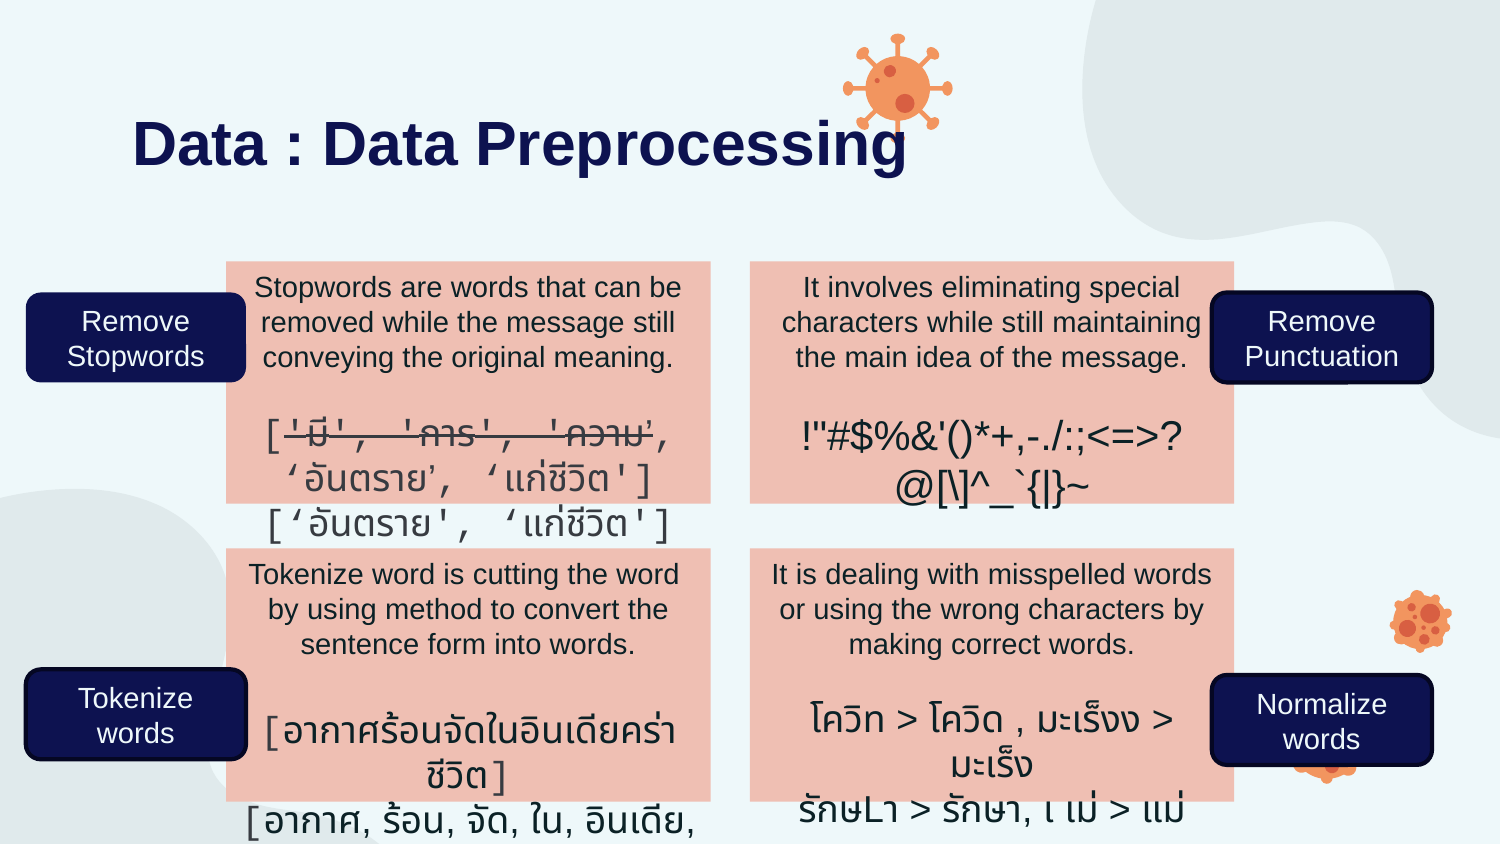

Data : Data Preprocessing
 It involves eliminating special  characters while still maintaining the main idea of the message.

!"#$%&'()*+,-./:;<=>?@[\]^_`{|}~
Stopwords are words that can be removed while the message still conveying the original meaning.

['มี', 'การ', 'ความ’, ‘อันตราย’, ‘แก่ชีวิต']
[‘อันตราย', ‘แก่ชีวิต']
Remove Stopwords
Remove Punctuation
Tokenize word is cutting the word  by using method to convert the sentence form into words.

[อากาศร้อนจัดในอินเดียคร่าชีวิต]
[อากาศ, ร้อน, จัด, ใน, อินเดีย, คร่าชีวิต]
It is dealing with misspelled words or using the wrong characters by making correct words.

โควิท > โควิด , มะเร็งง > มะเร็ง
รักษLา > รักษา, เ เม่ > แม่
Tokenize words
Normalize words